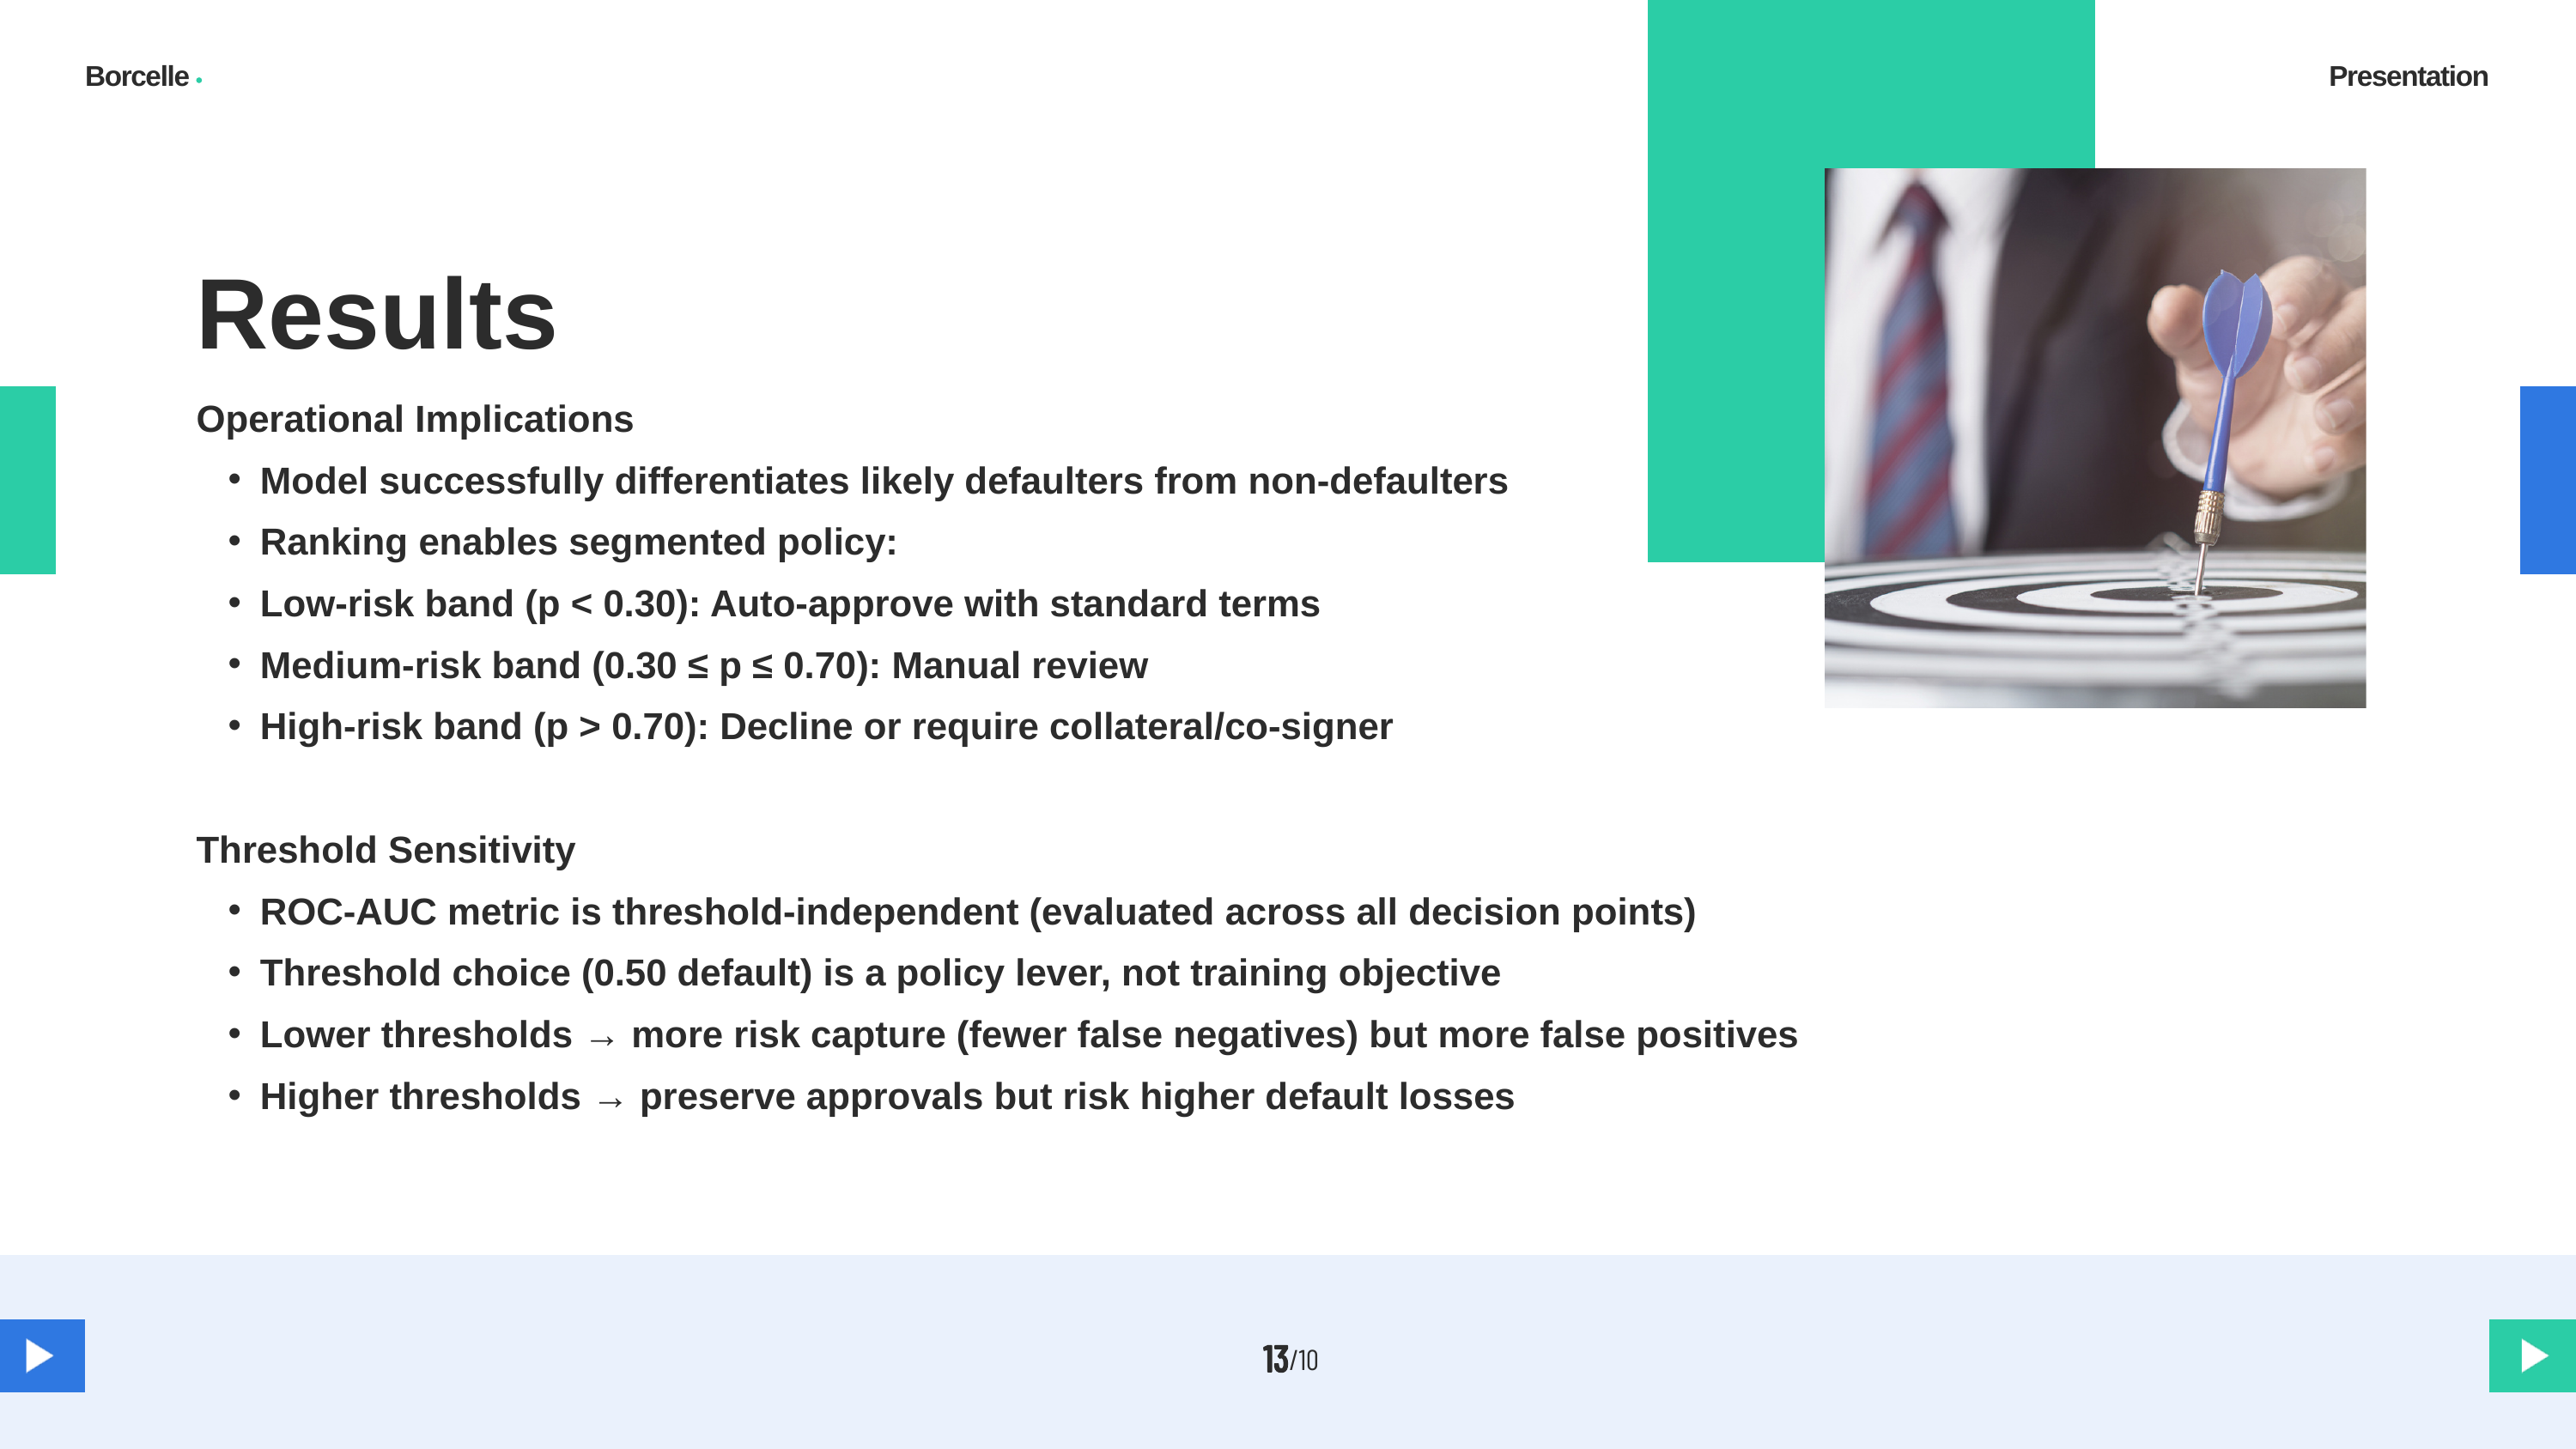

Borcelle
Presentation

Results
Operational Implications
Model successfully differentiates likely defaulters from non-defaulters
Ranking enables segmented policy:
Low-risk band (p < 0.30): Auto-approve with standard terms
Medium-risk band (0.30 ≤ p ≤ 0.70): Manual review
High-risk band (p > 0.70): Decline or require collateral/co-signer

Threshold Sensitivity
ROC-AUC metric is threshold-independent (evaluated across all decision points)
Threshold choice (0.50 default) is a policy lever, not training objective
Lower thresholds → more risk capture (fewer false negatives) but more false positives
Higher thresholds → preserve approvals but risk higher default losses

13
/
10